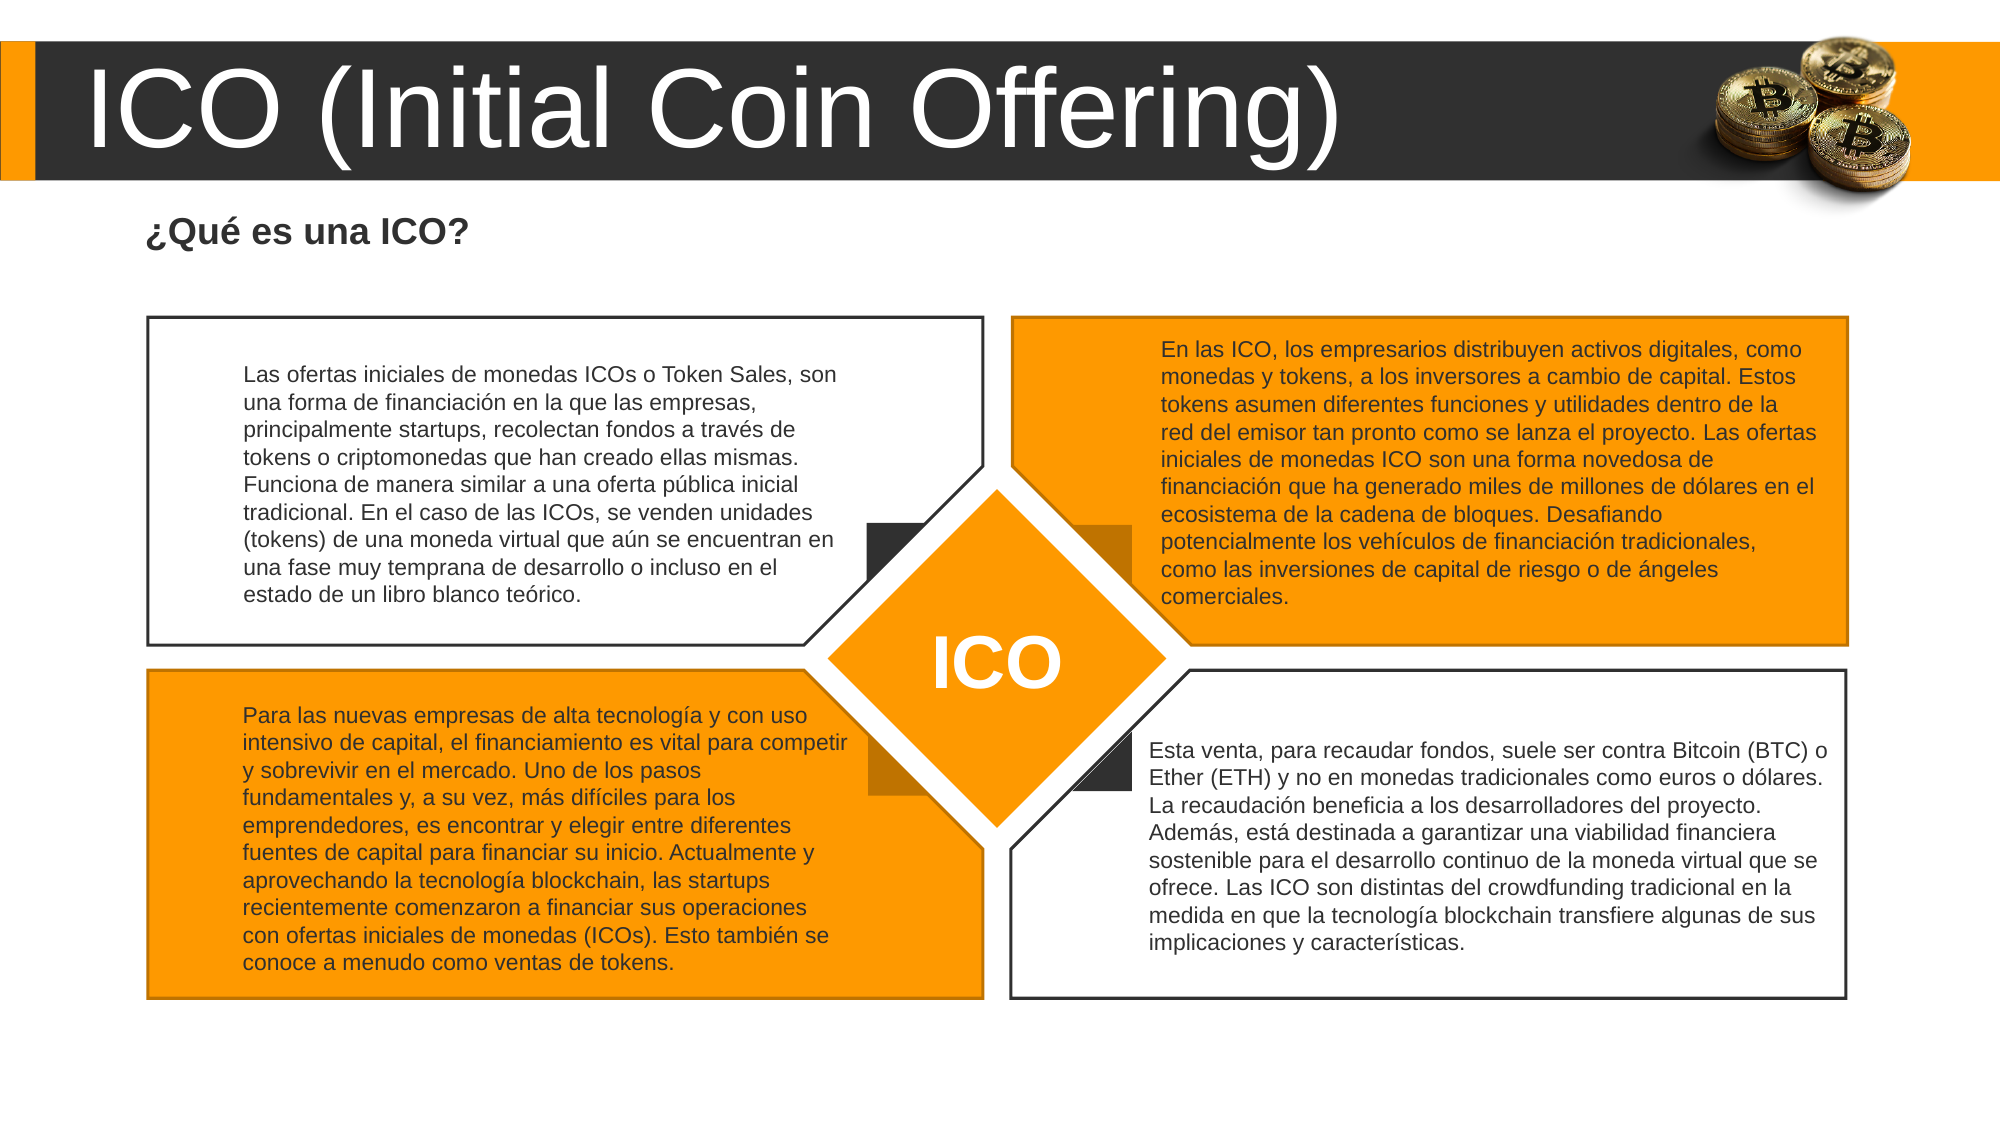

ICO (Initial Coin Offering)
¿Qué es una ICO?

Las ofertas iniciales de monedas ICOs o Token Sales, son una forma de financiación en la que las empresas, principalmente startups, recolectan fondos a través de tokens o criptomonedas que han creado ellas mismas. Funciona de manera similar a una oferta pública inicial tradicional. En el caso de las ICOs, se venden unidades (tokens) de una moneda virtual que aún se encuentran en una fase muy temprana de desarrollo o incluso en el estado de un libro blanco teórico.

En las ICO, los empresarios distribuyen activos digitales, como monedas y tokens, a los inversores a cambio de capital. Estos tokens asumen diferentes funciones y utilidades dentro de la red del emisor tan pronto como se lanza el proyecto. Las ofertas iniciales de monedas ICO son una forma novedosa de financiación que ha generado miles de millones de dólares en el ecosistema de la cadena de bloques. Desafiando potencialmente los vehículos de financiación tradicionales, como las inversiones de capital de riesgo o de ángeles comerciales.

ICO
Para las nuevas empresas de alta tecnología y con uso intensivo de capital, el financiamiento es vital para competir y sobrevivir en el mercado. Uno de los pasos fundamentales y, a su vez, más difíciles para los emprendedores, es encontrar y elegir entre diferentes fuentes de capital para financiar su inicio. Actualmente y aprovechando la tecnología blockchain, las startups recientemente comenzaron a financiar sus operaciones con ofertas iniciales de monedas (ICOs). Esto también se conoce a menudo como ventas de tokens.

Esta venta, para recaudar fondos, suele ser contra Bitcoin (BTC) o Ether (ETH) y no en monedas tradicionales como euros o dólares. La recaudación beneficia a los desarrolladores del proyecto. Además, está destinada a garantizar una viabilidad financiera sostenible para el desarrollo continuo de la moneda virtual que se ofrece. Las ICO son distintas del crowdfunding tradicional en la medida en que la tecnología blockchain transfiere algunas de sus implicaciones y características.